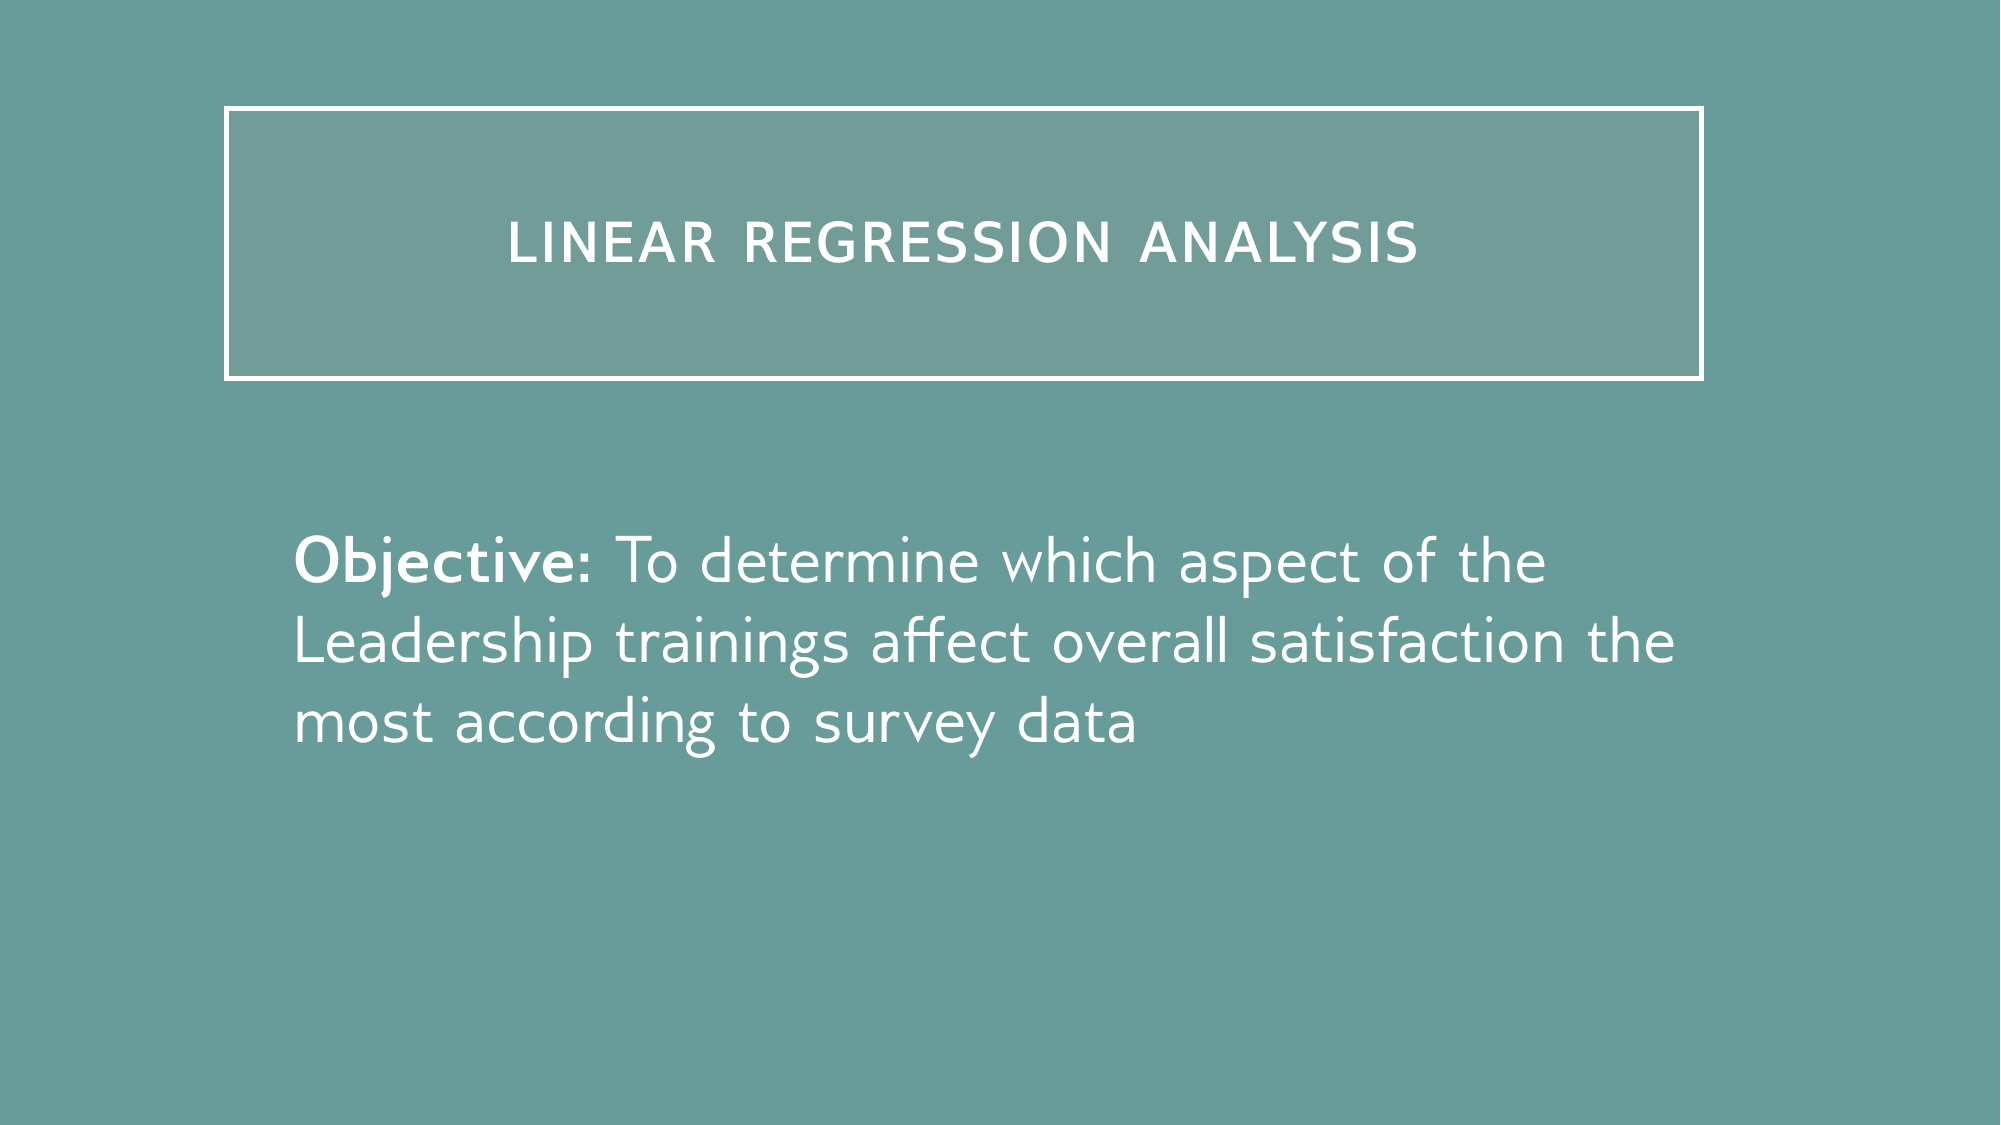

# Linear Regression Analysis
Objective: To determine which aspect of the Leadership trainings affect overall satisfaction the most according to survey data